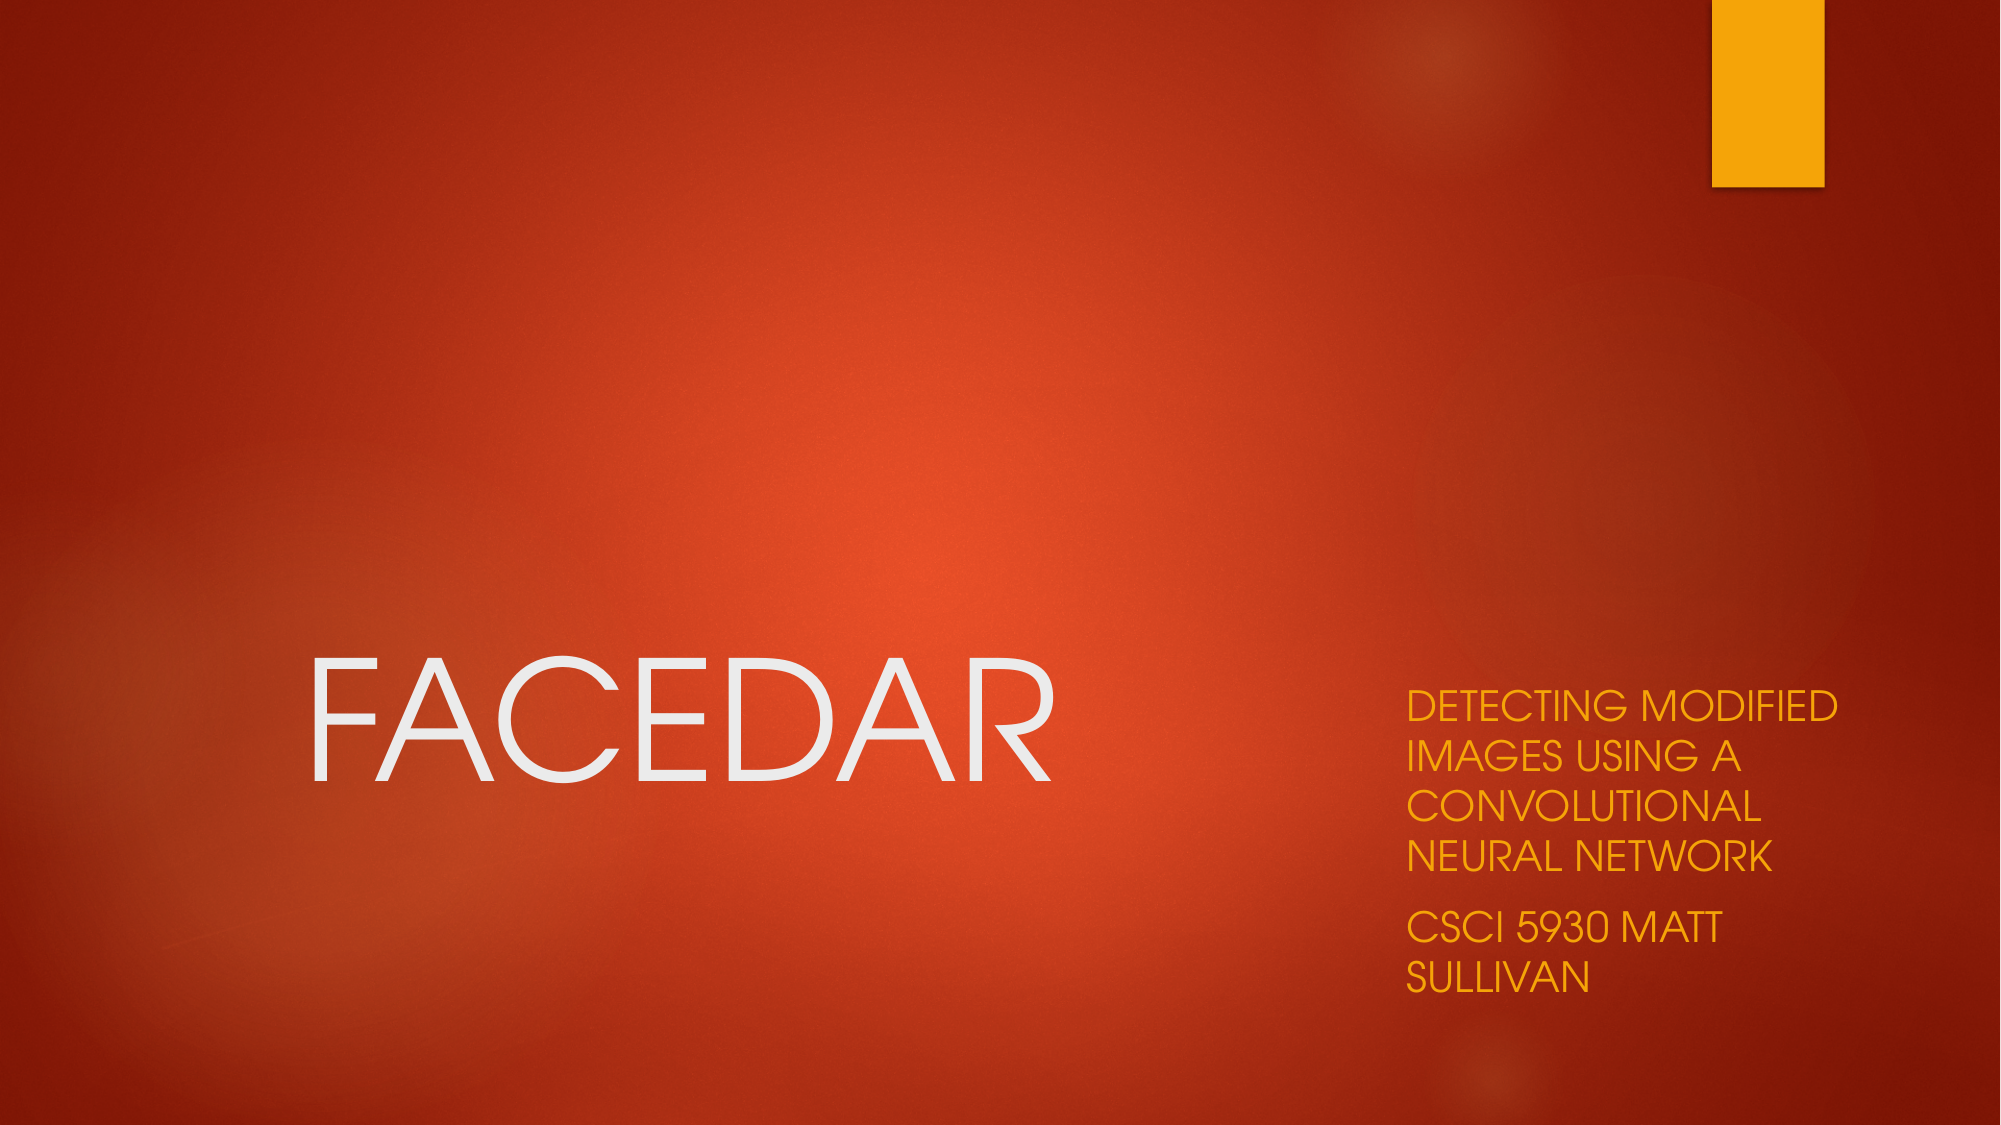

# FACEDAR
Detecting Modified Images Using a Convolutional Neural Network
CSCI 5930 Matt Sullivan